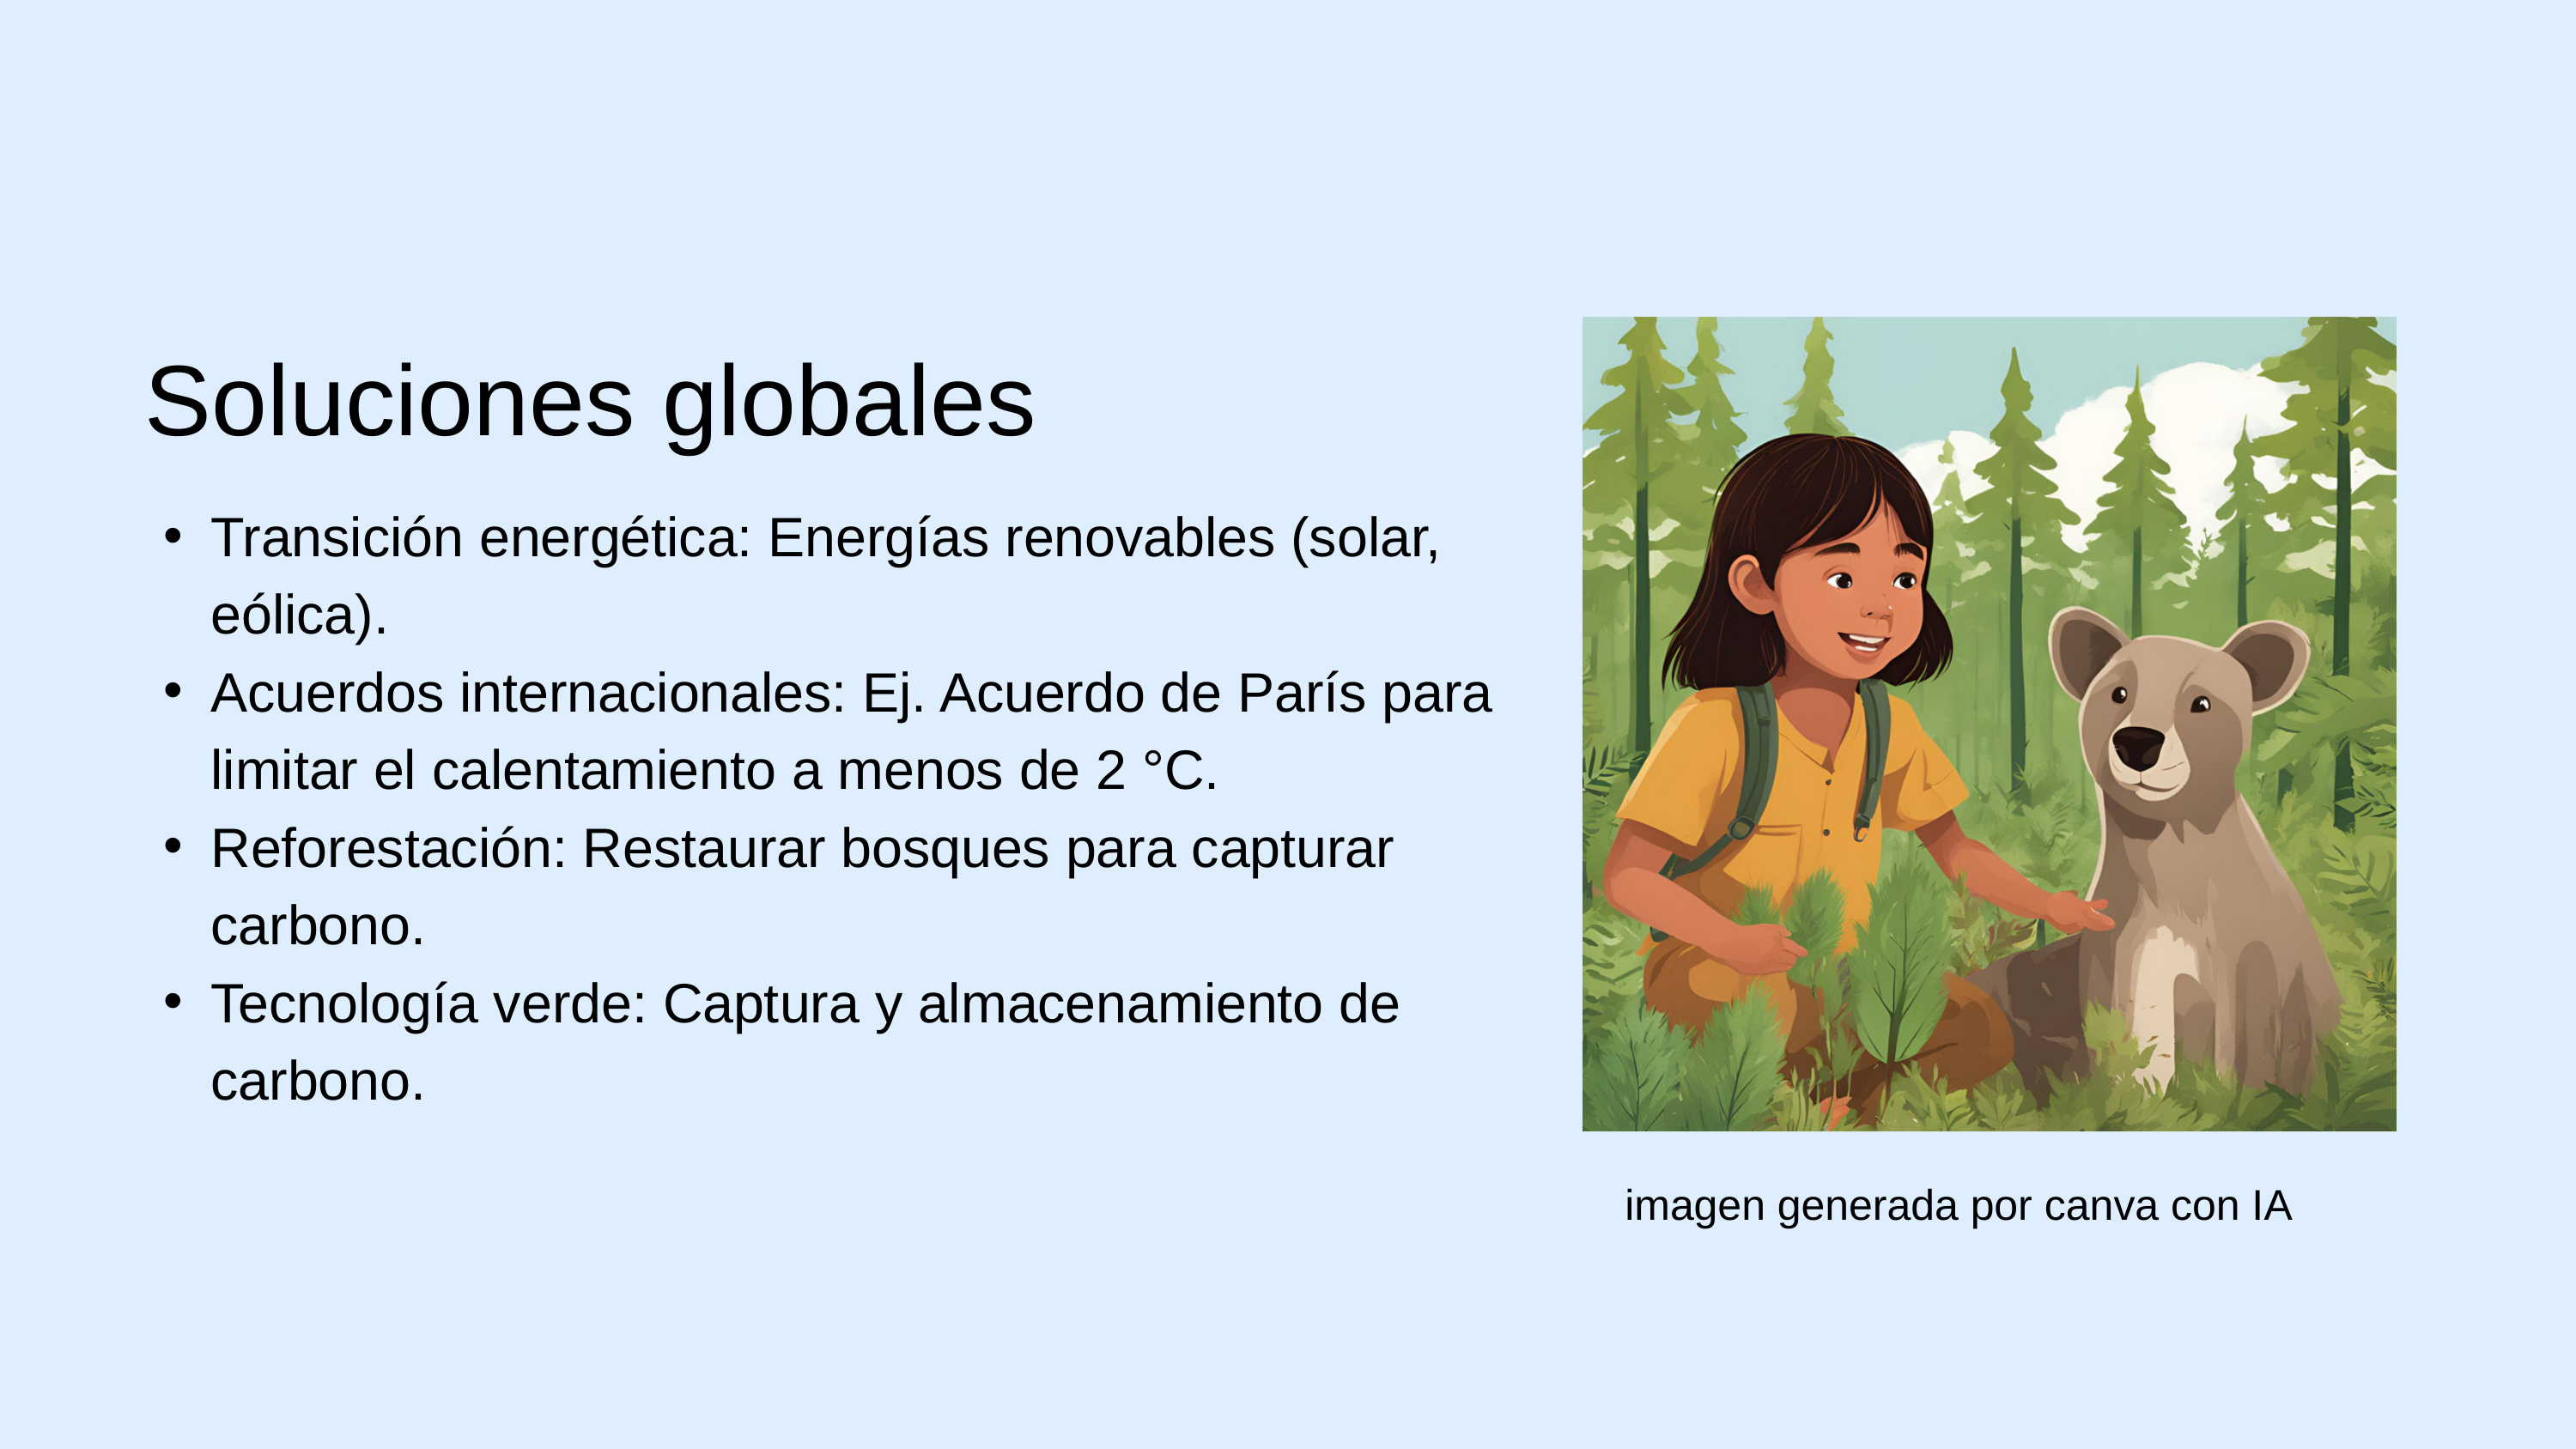

Soluciones globales

Transición energética: Energías renovables (solar, eólica).
Acuerdos internacionales: Ej. Acuerdo de París para limitar el calentamiento a menos de 2 °C.
Reforestación: Restaurar bosques para capturar carbono.
Tecnología verde: Captura y almacenamiento de carbono.

imagen generada por canva con IA